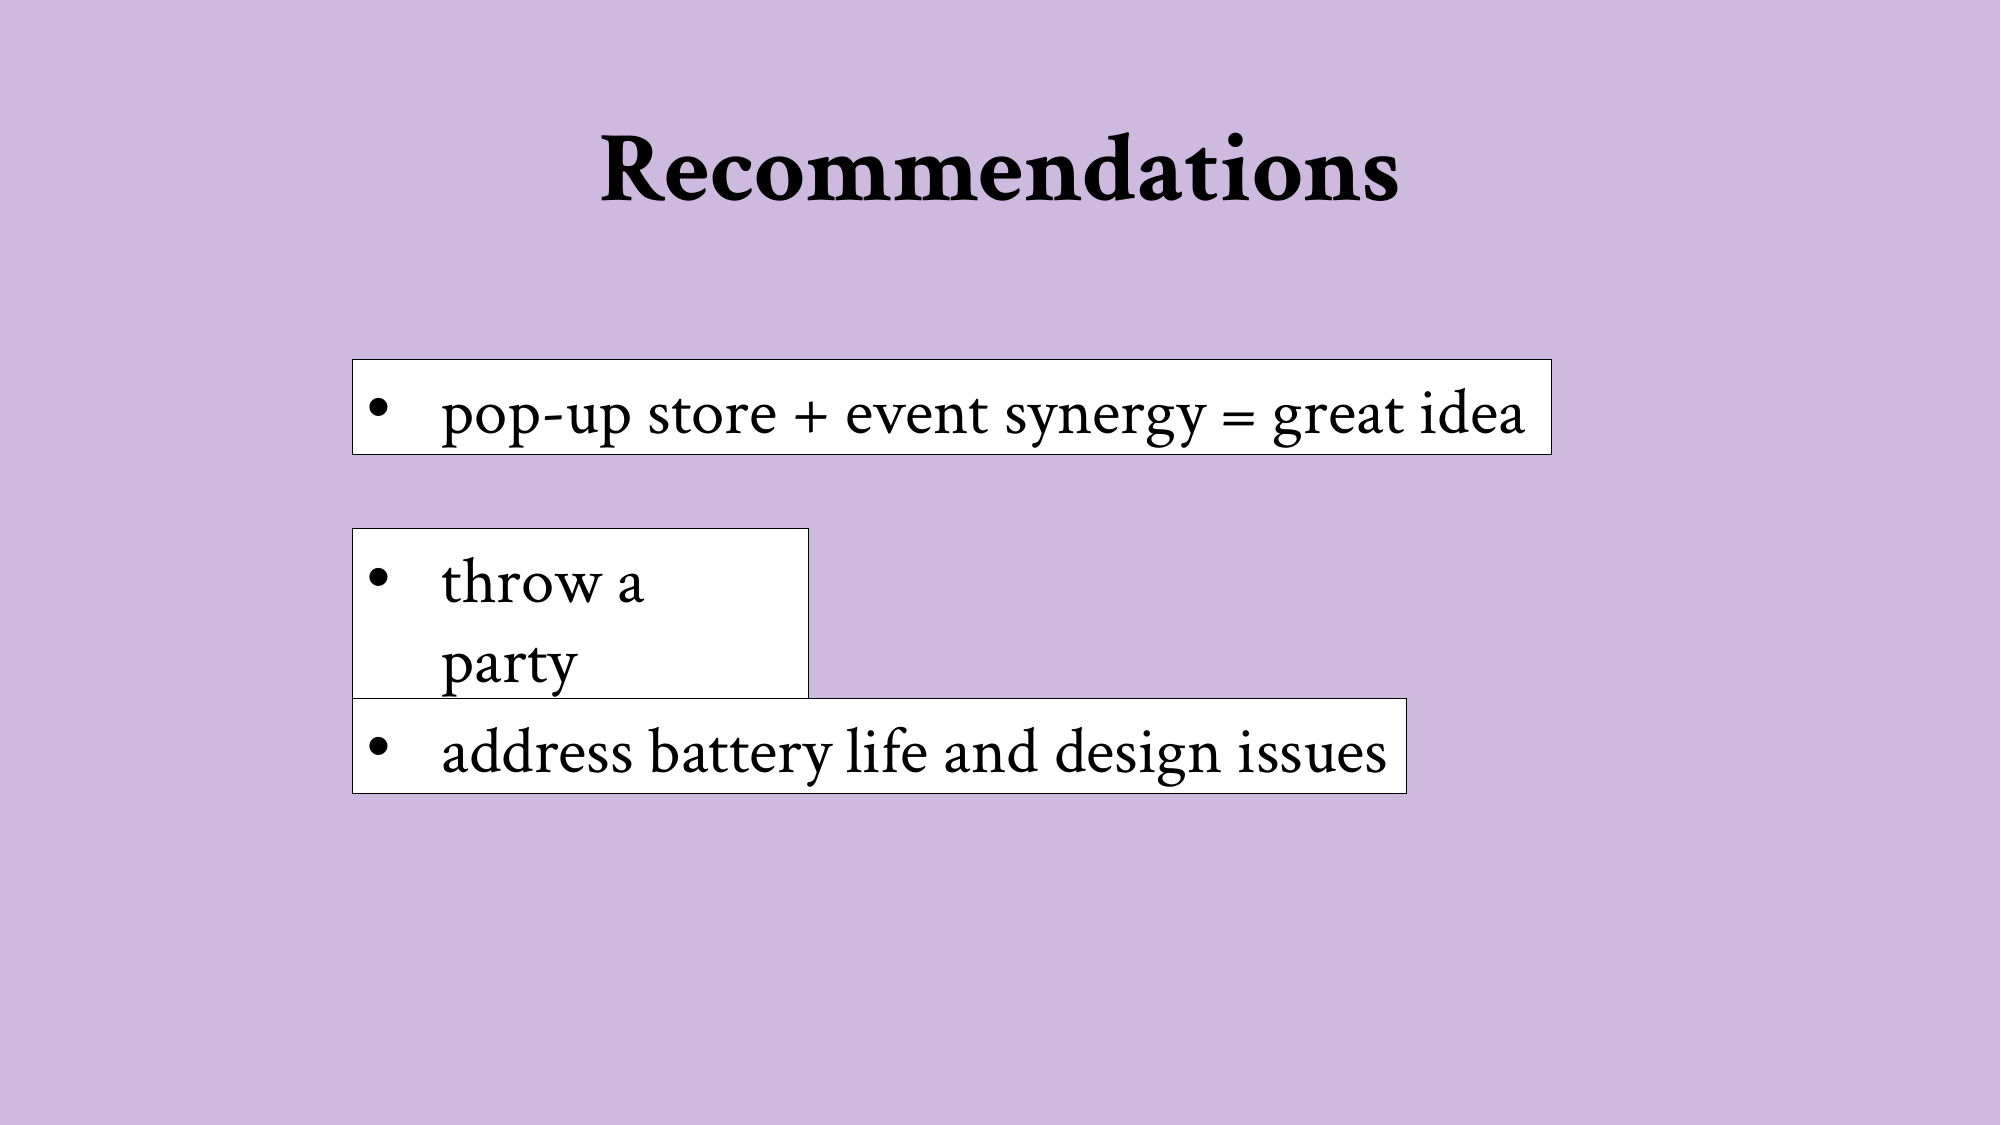

# Recommendations
pop-up store + event synergy = great idea
throw a party
address battery life and design issues